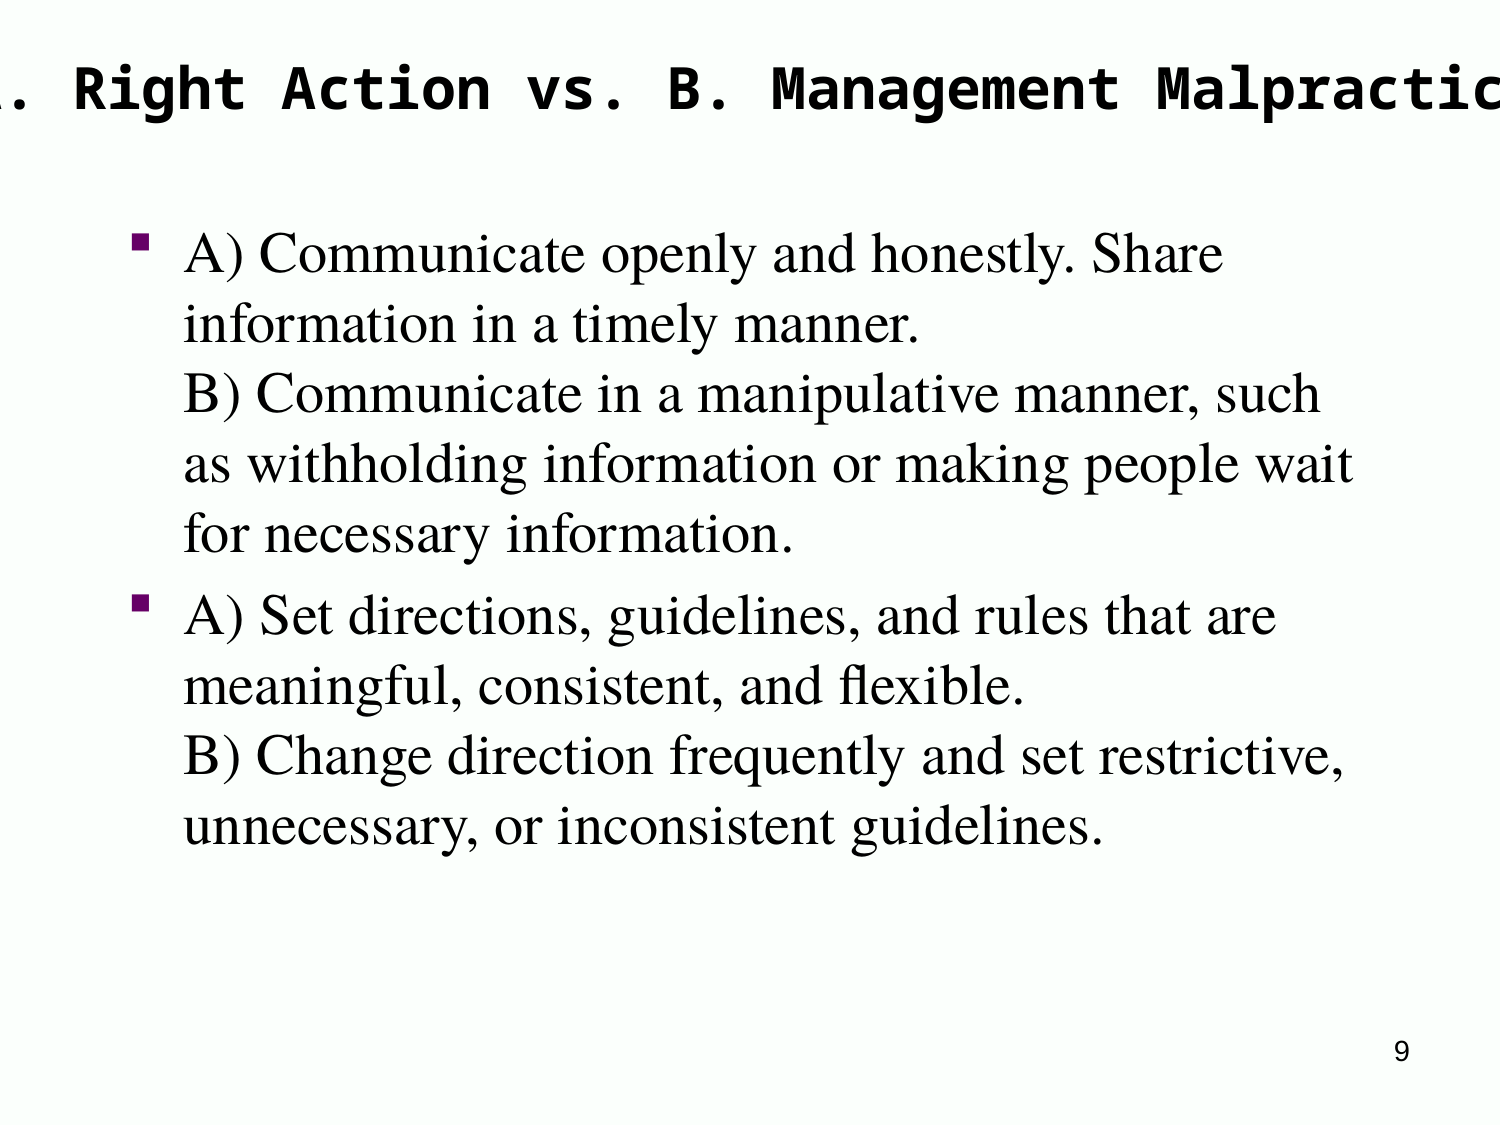

#
A. Right Action vs. B. Management Malpractice

A) Communicate openly and honestly. Share information in a timely manner.
B) Communicate in a manipulative manner, such as withholding information or making people wait for necessary information.
A) Set directions, guidelines, and rules that are meaningful, consistent, and flexible.
B) Change direction frequently and set restrictive, unnecessary, or inconsistent guidelines.

9